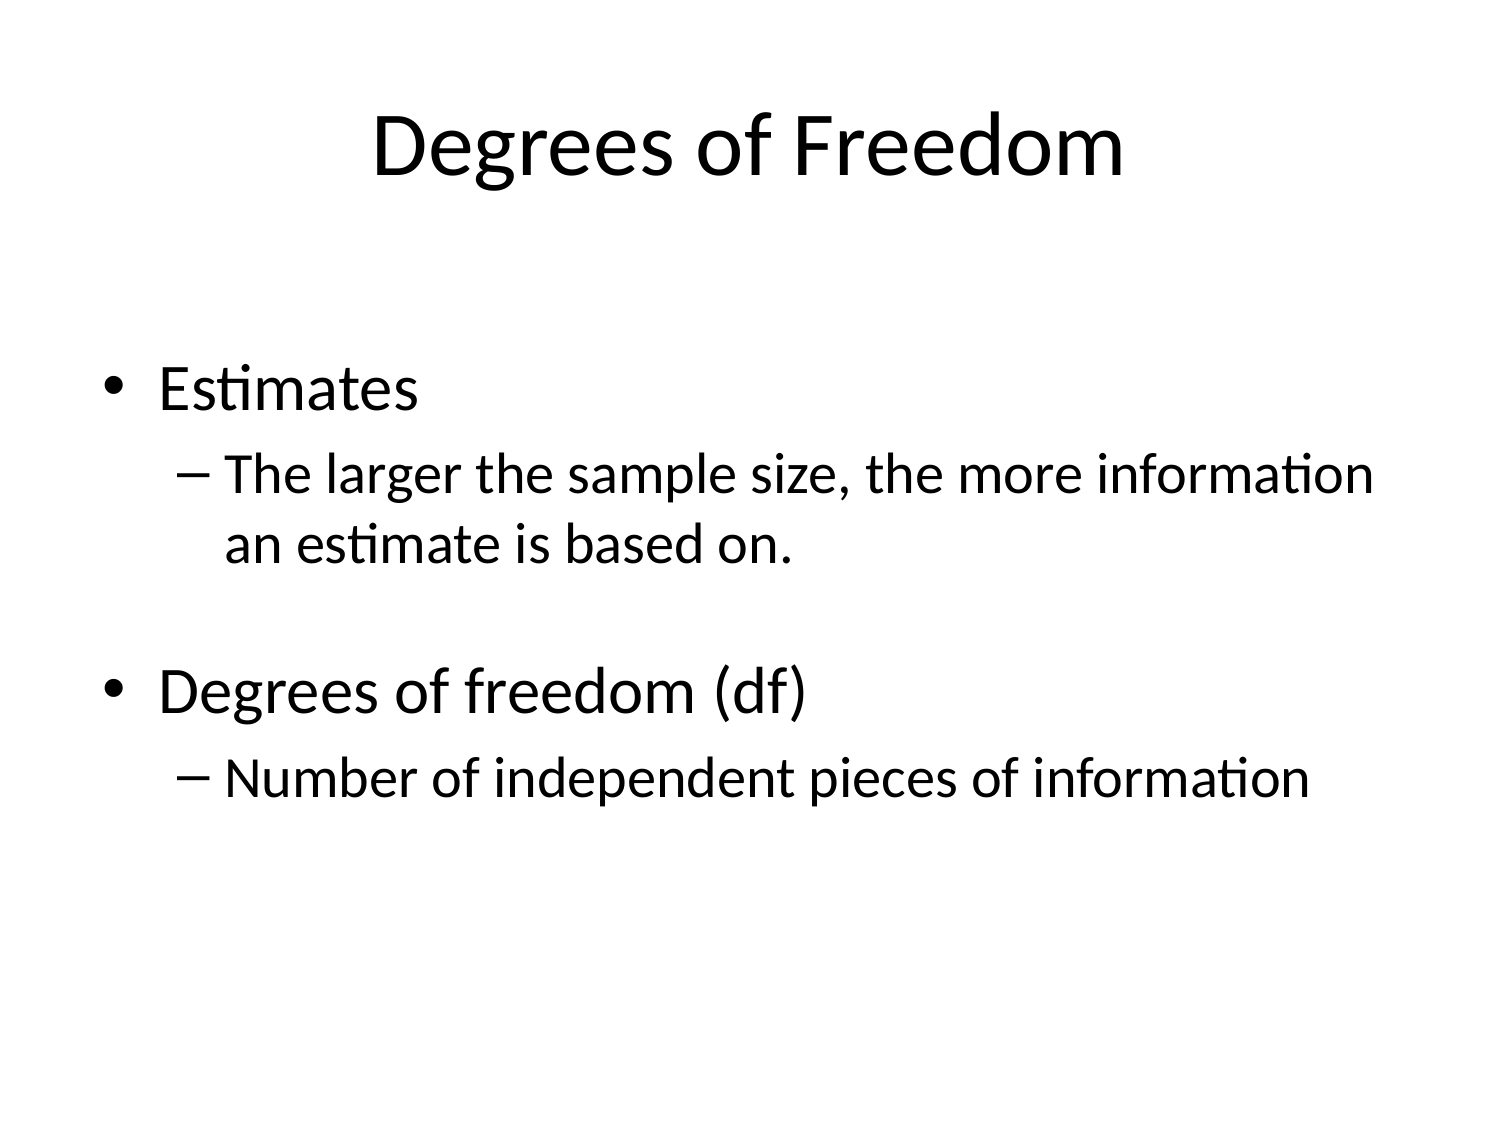

# Degrees of Freedom
Estimates
The larger the sample size, the more information an estimate is based on.

Degrees of freedom (df)
Number of independent pieces of information